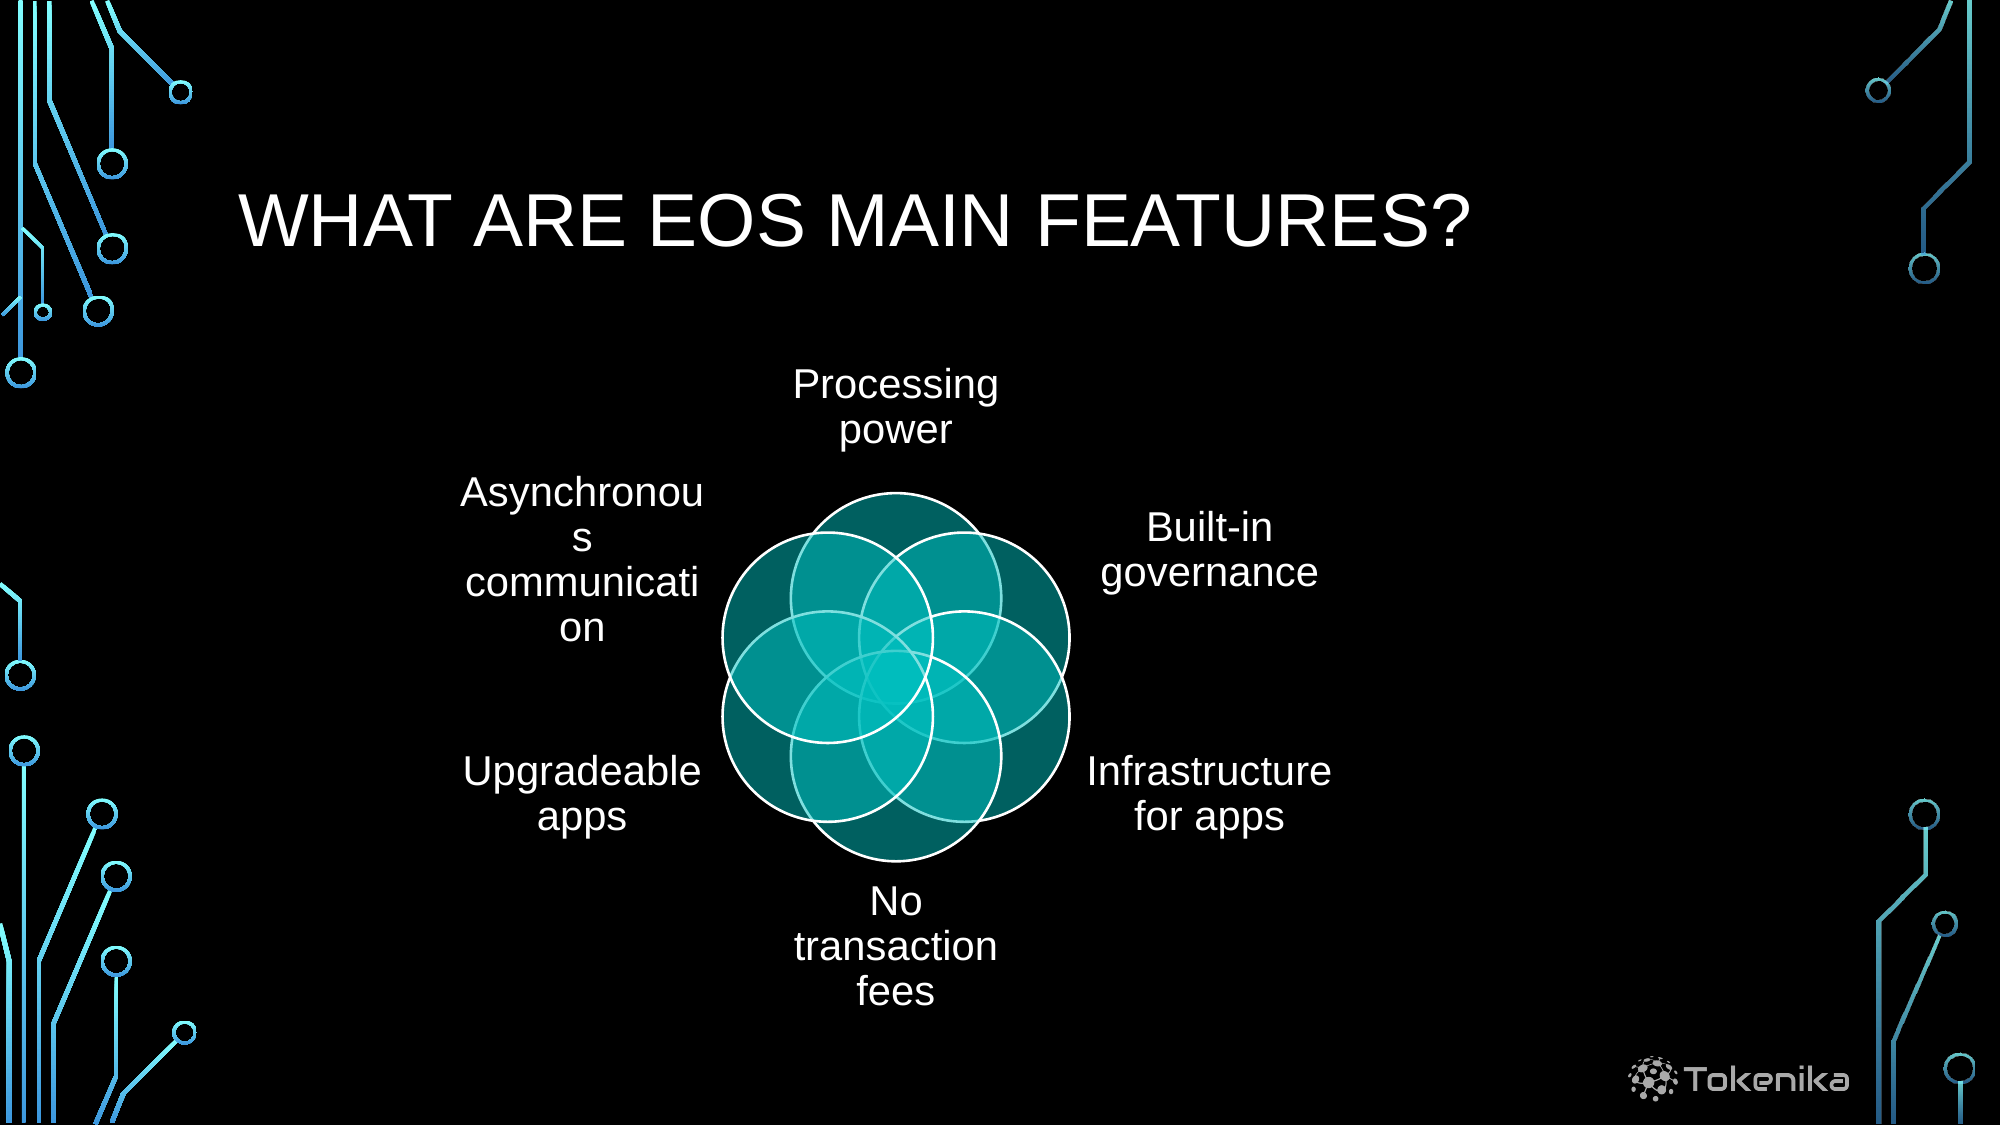

# What are eos main features?
Processing power
Built-in governance
Infrastructure for apps
No transaction fees
Upgradeable apps
Asynchronous communication